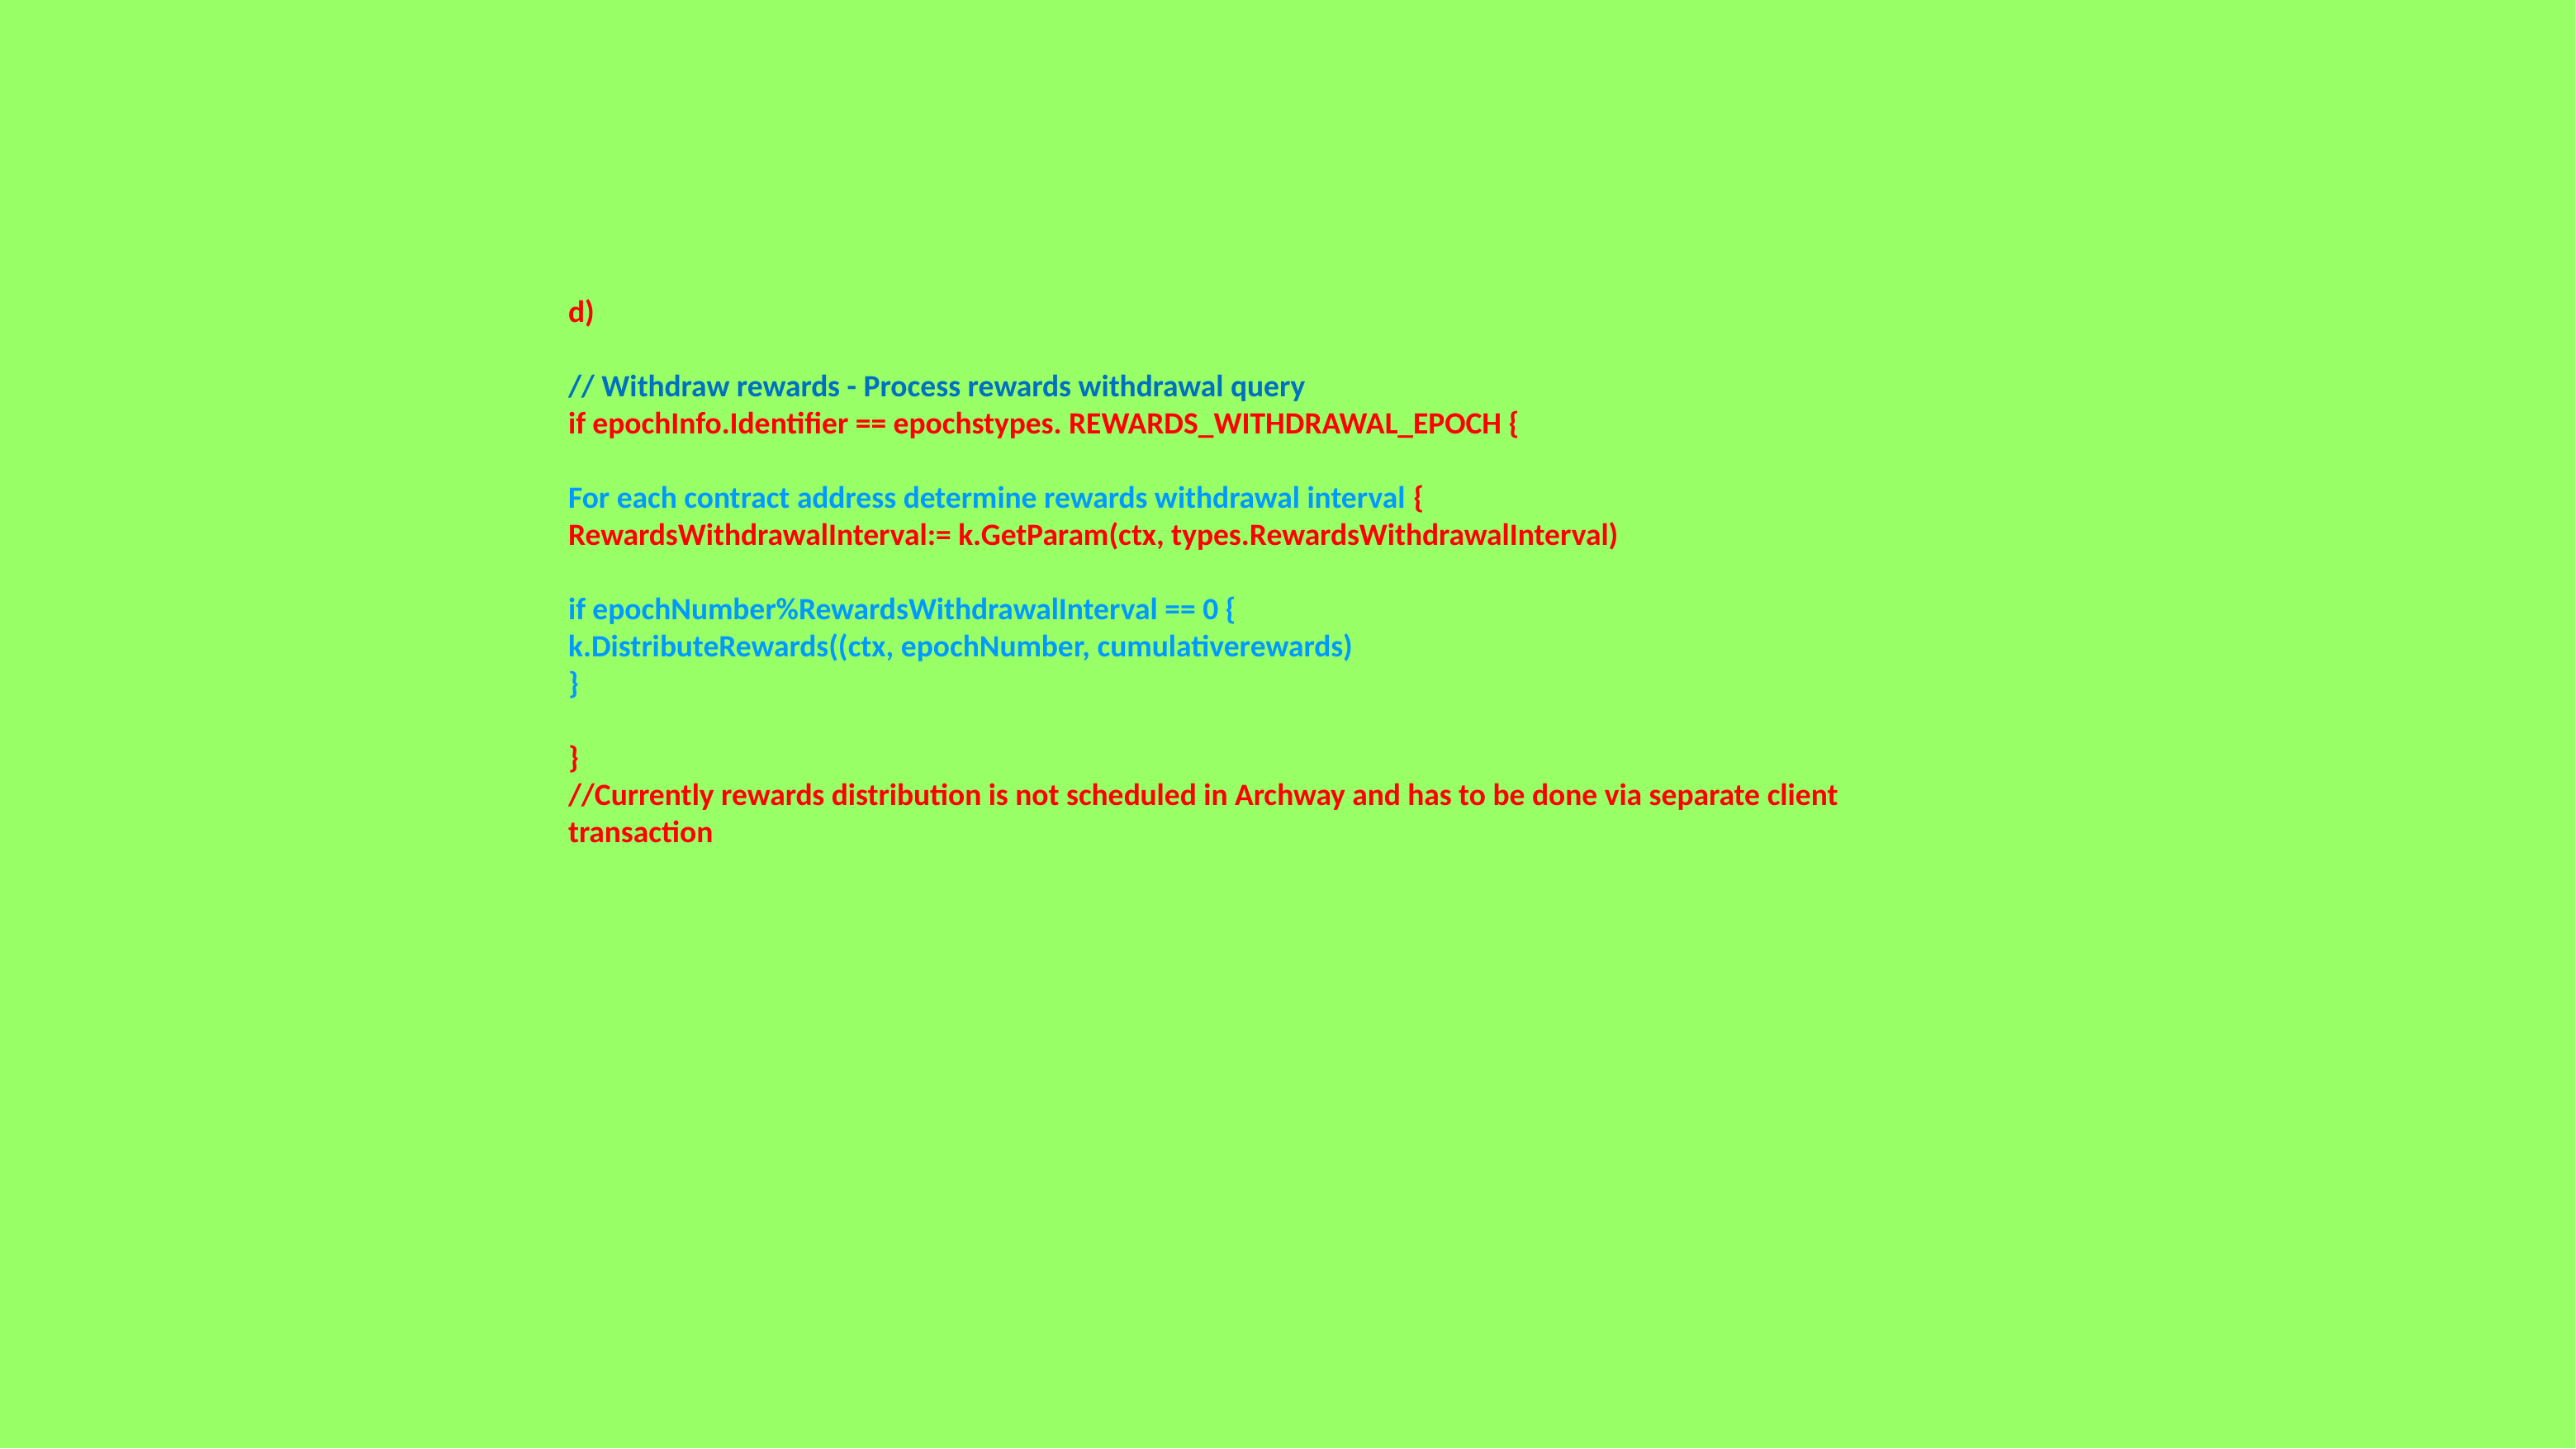

d)

// Withdraw rewards - Process rewards withdrawal query
if epochInfo.Identifier == epochstypes. REWARDS_WITHDRAWAL_EPOCH {

For each contract address determine rewards withdrawal interval {
RewardsWithdrawalInterval:= k.GetParam(ctx, types.RewardsWithdrawalInterval)

if epochNumber%RewardsWithdrawalInterval == 0 {
k.DistributeRewards((ctx, epochNumber, cumulativerewards)
}

}
//Currently rewards distribution is not scheduled in Archway and has to be done via separate client transaction